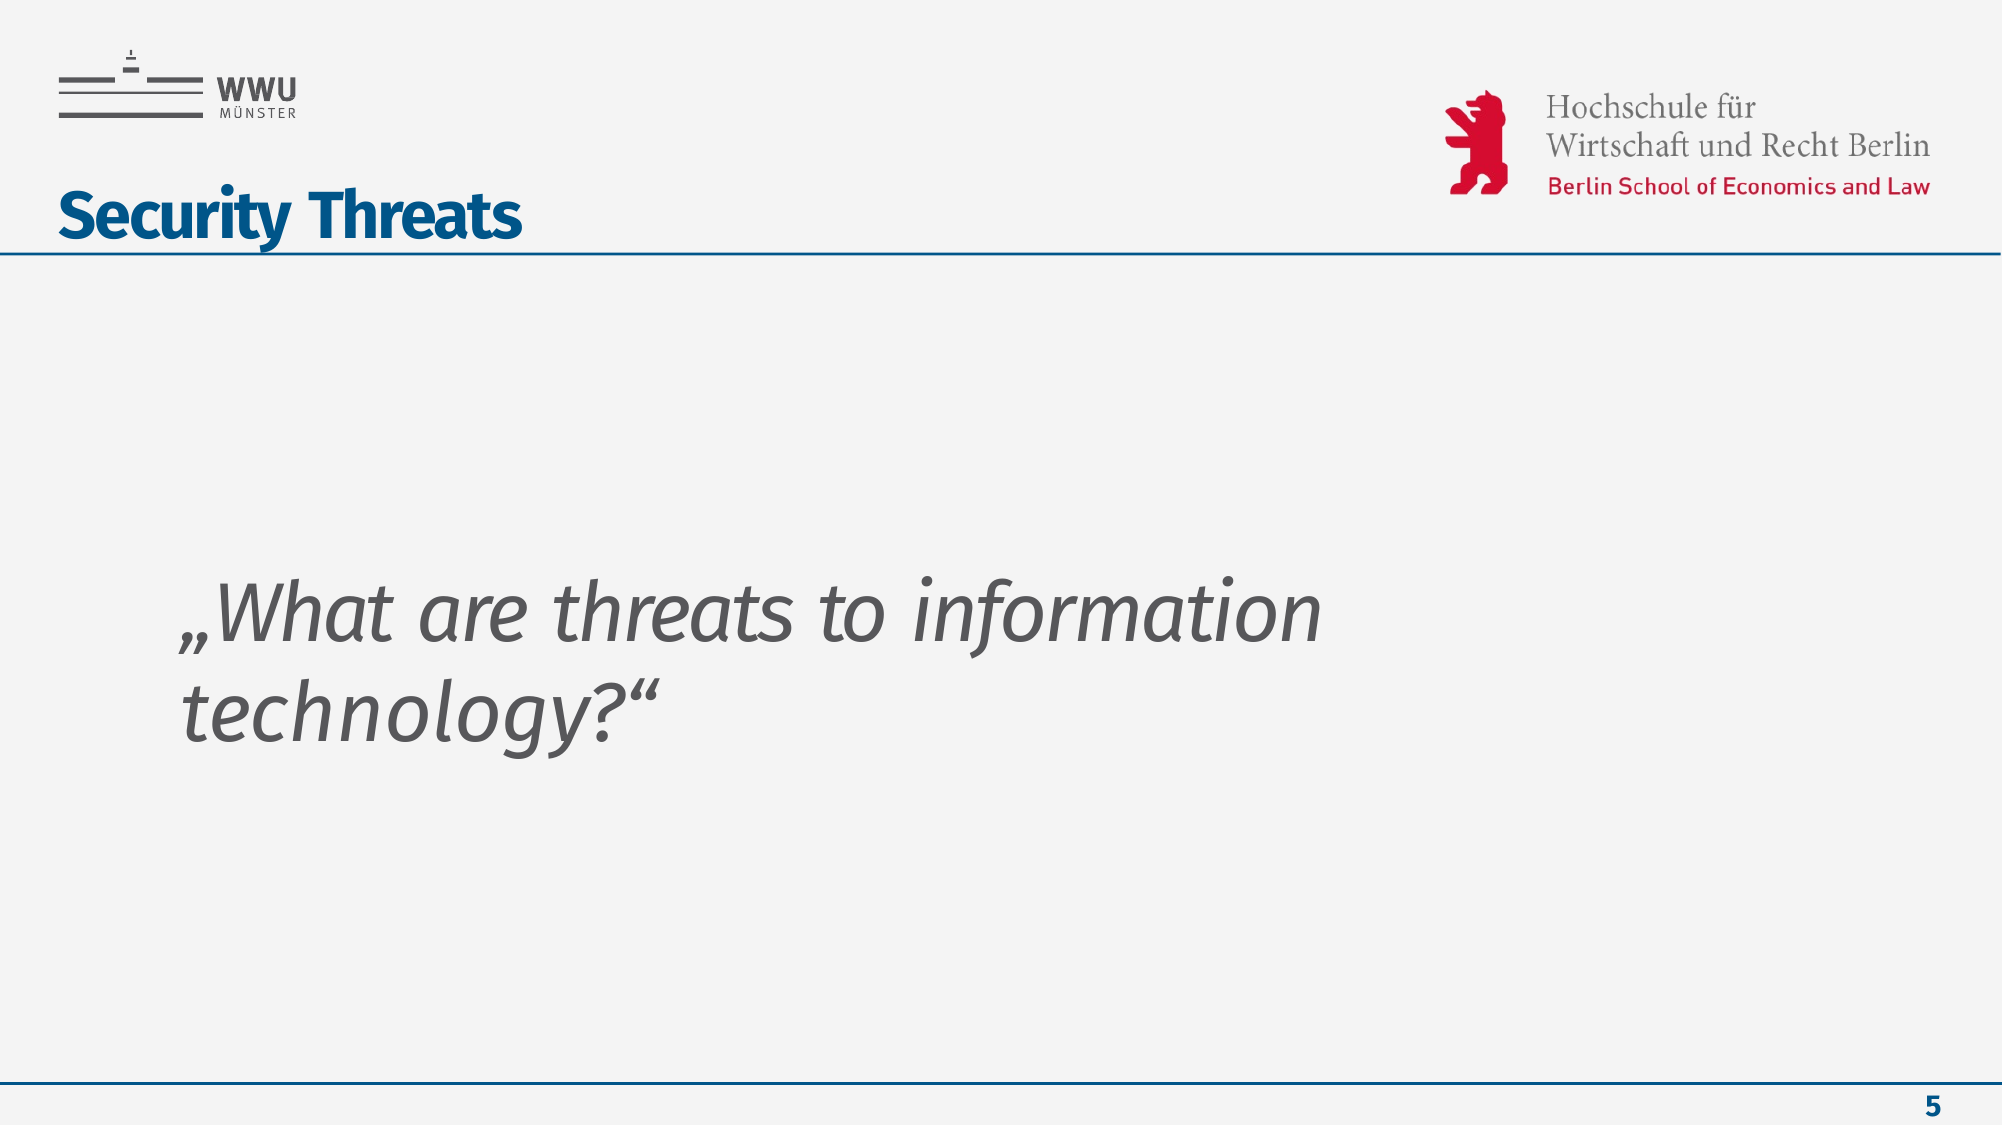

Security Threats

„What are threats to information technology?“
5